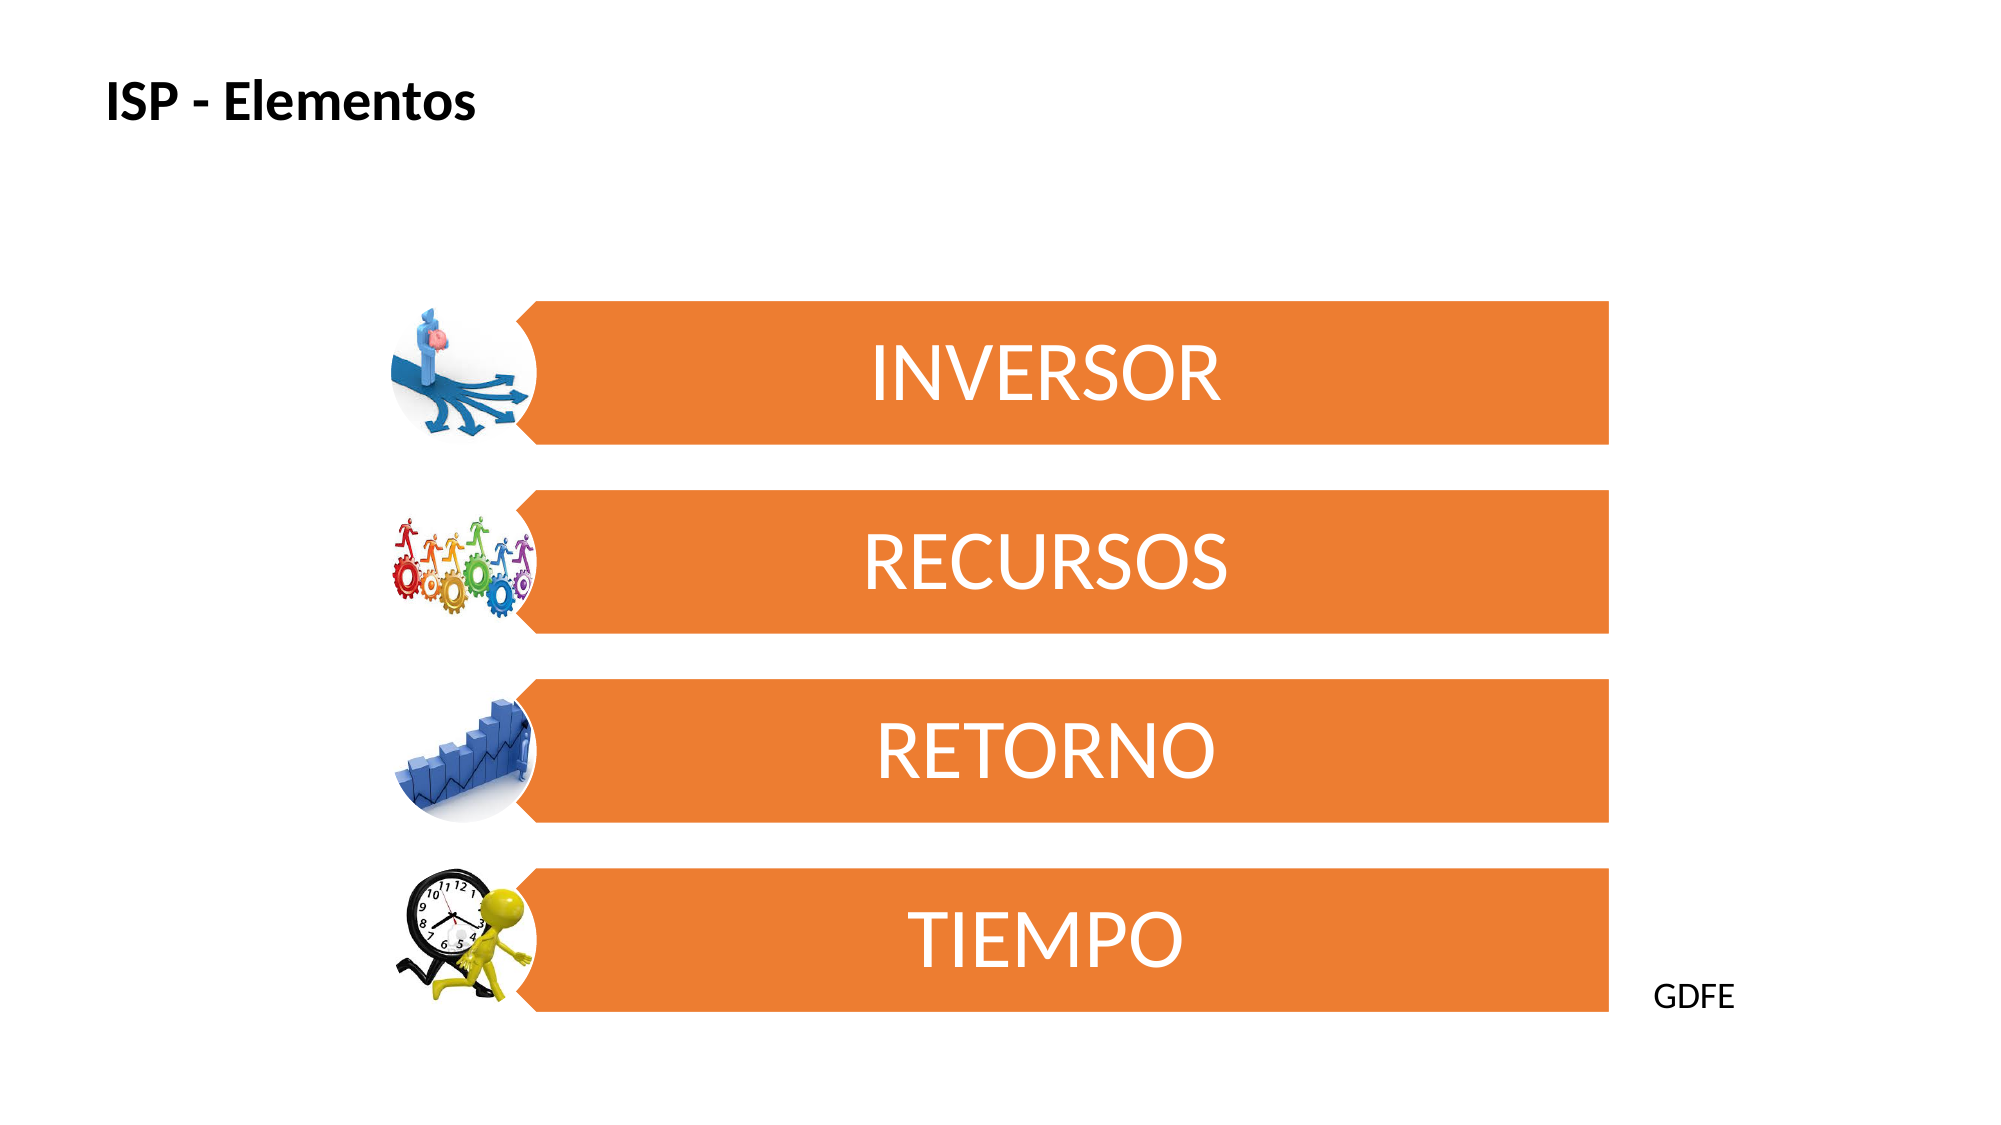

ISP - Elementos
INVERSOR
RECURSOS
RETORNO
TIEMPO
GDFE